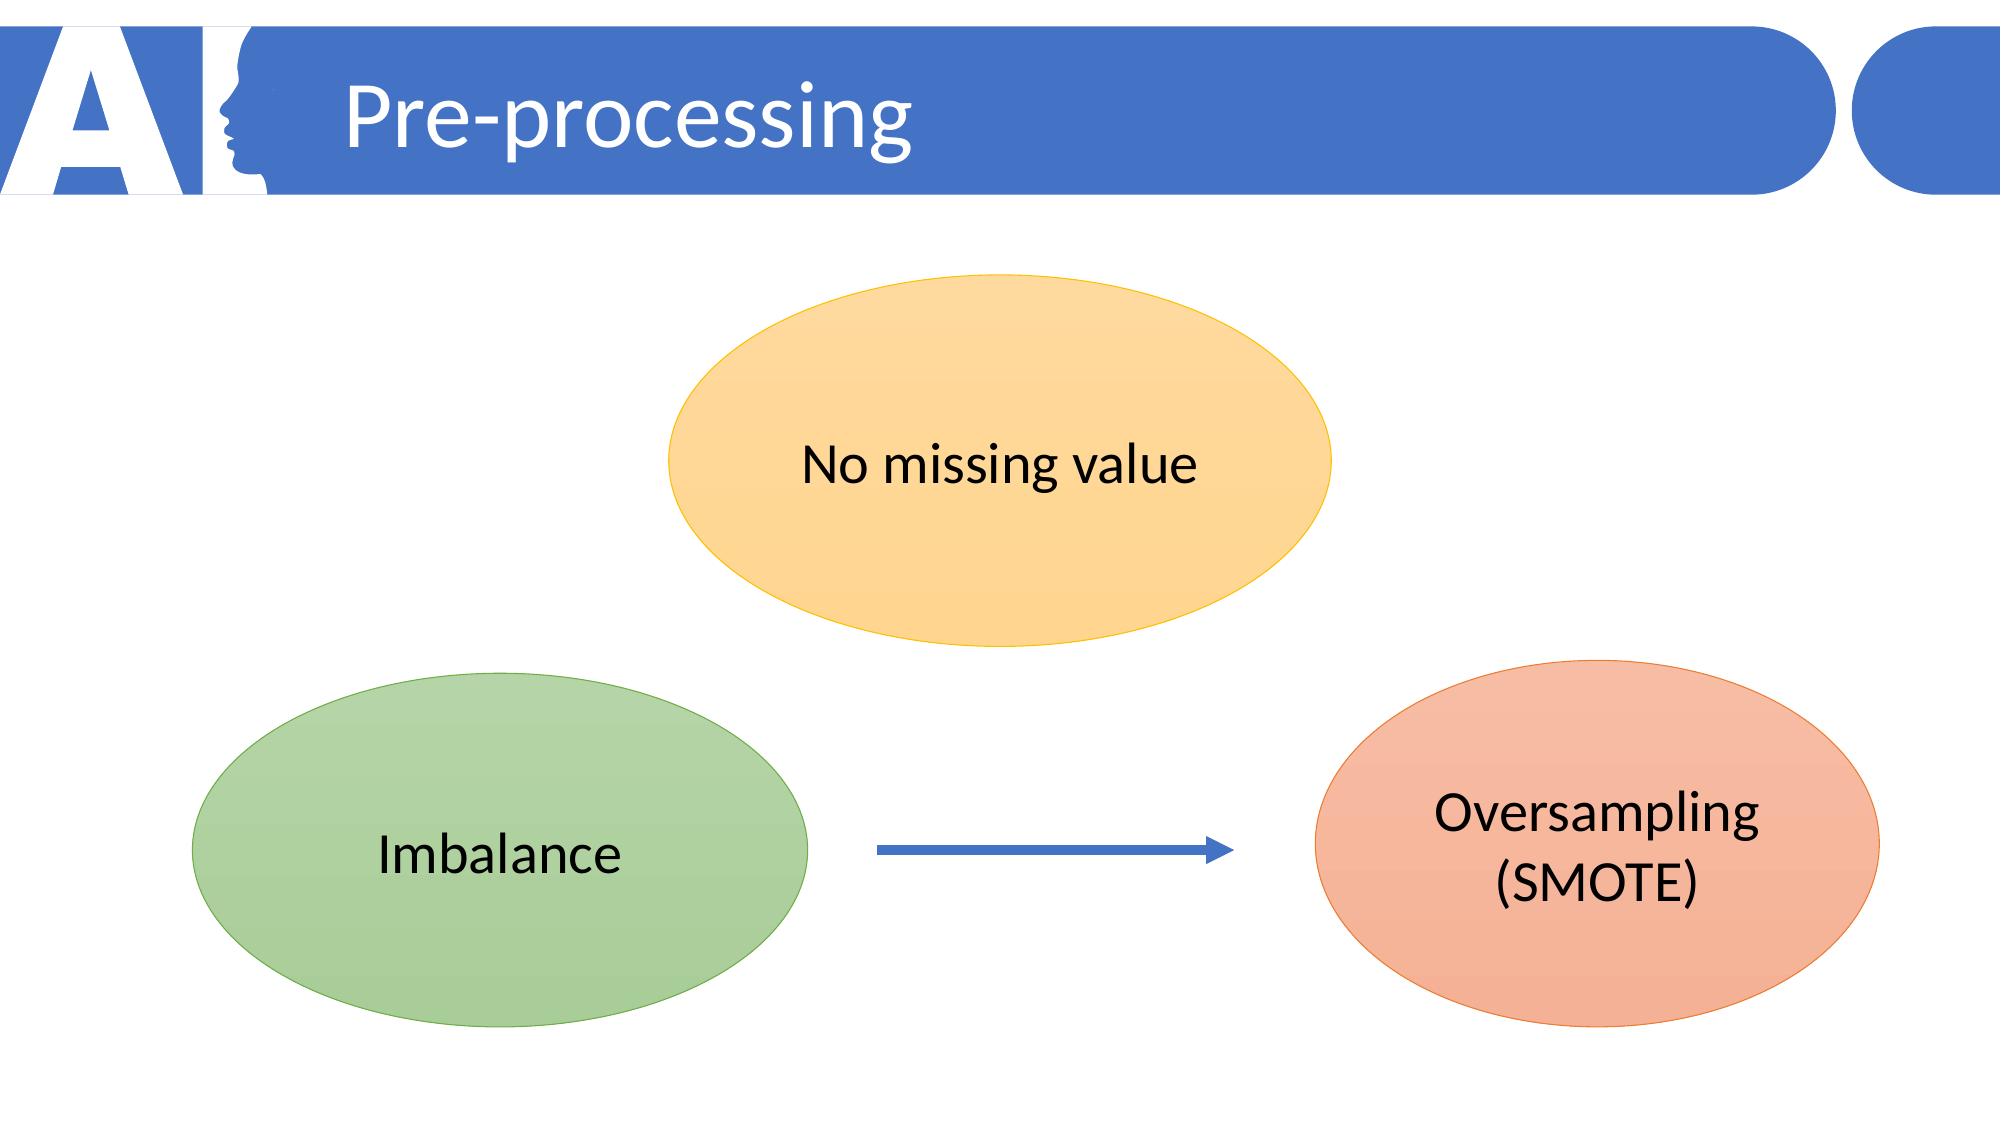

Pre-processing
No missing value
Oversampling (SMOTE)
Imbalance